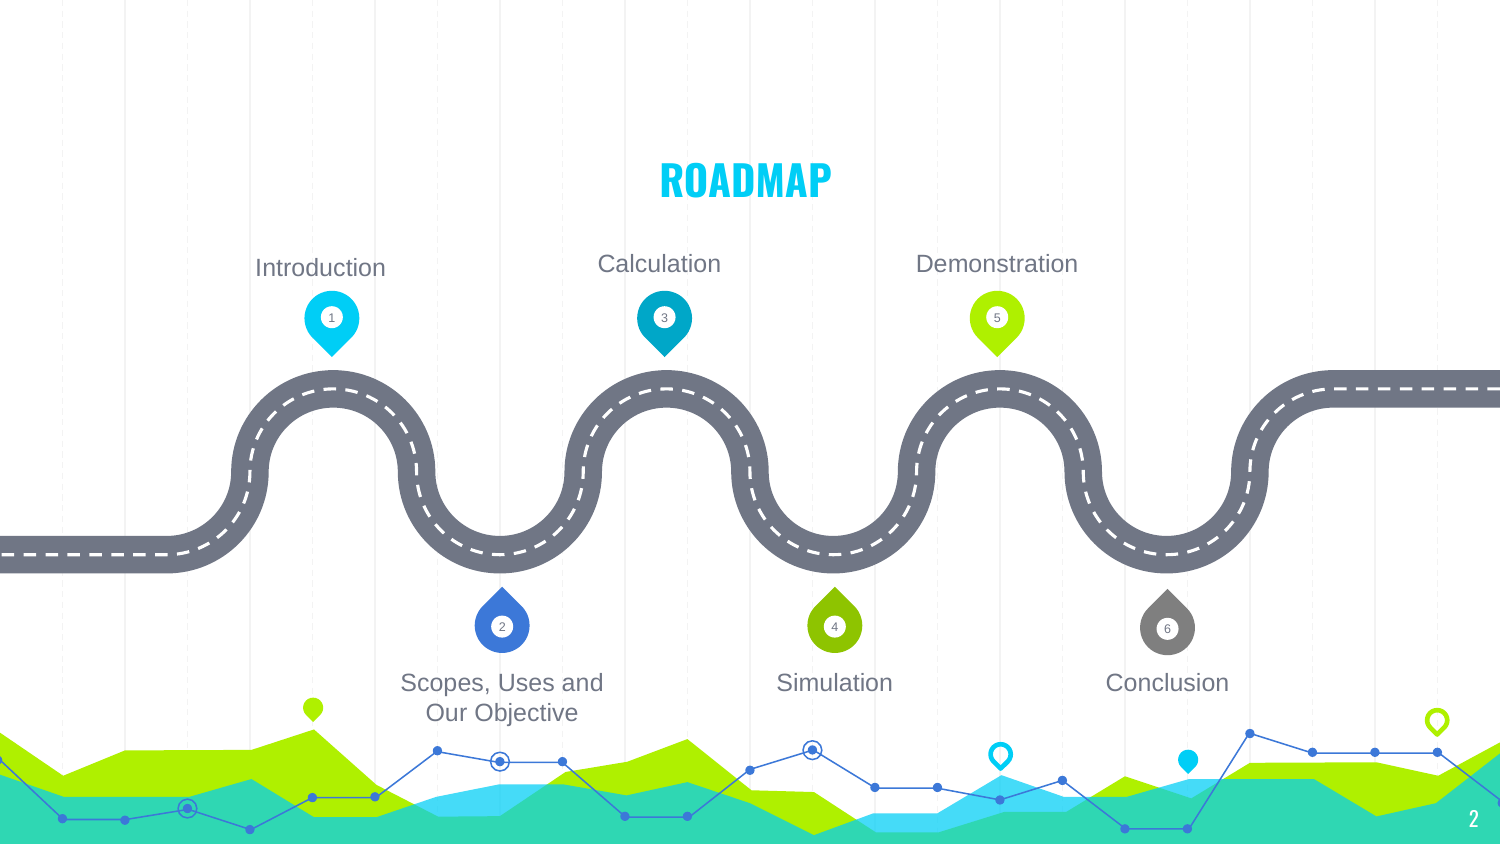

# ROADMAP
Calculation
Demonstration
Introduction

1

3

5

2

4

6
Scopes, Uses and Our Objective
Simulation
Conclusion
2